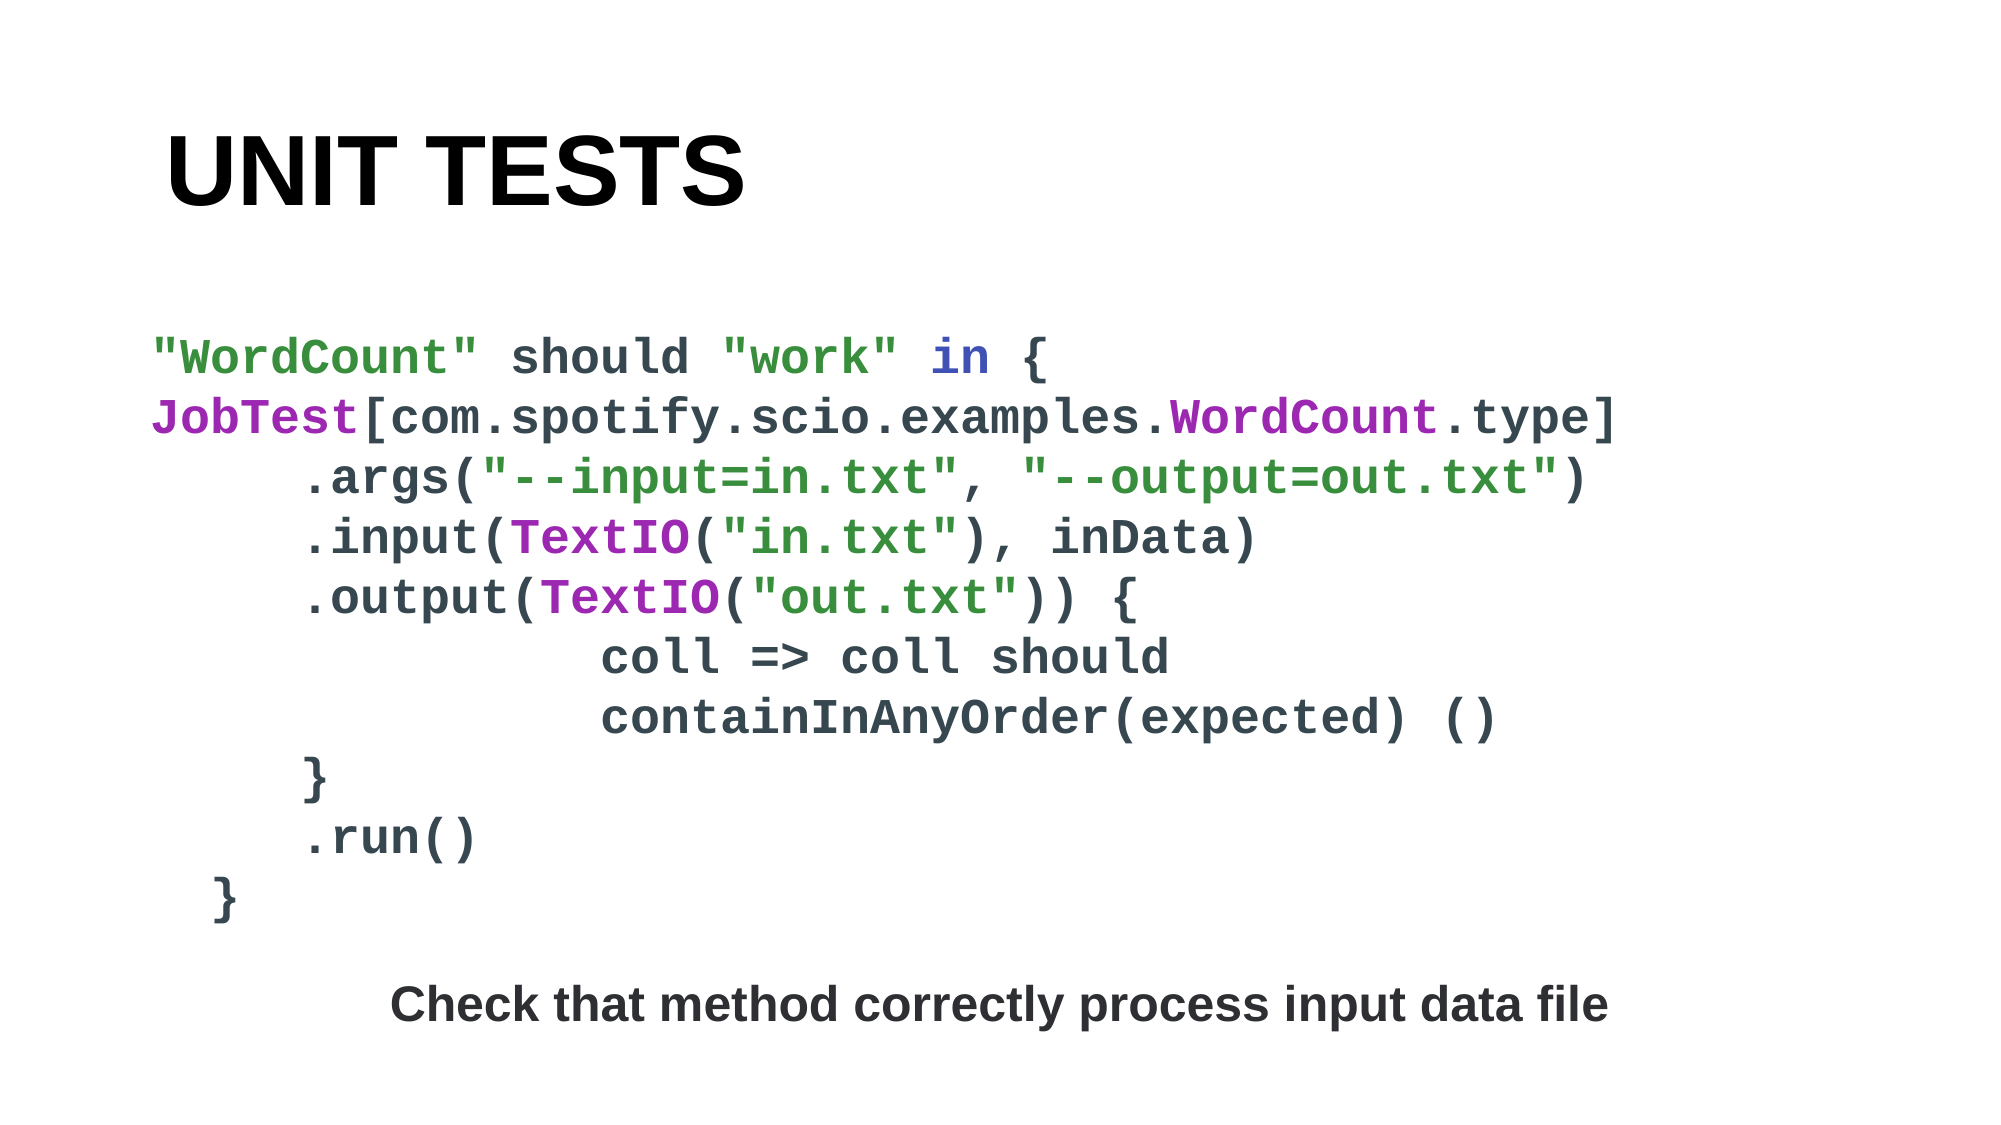

# UNIT TESTS
"WordCount" should "work" in { 	JobTest[com.spotify.scio.examples.WordCount.type] 			.args("--input=in.txt", "--output=out.txt") 				.input(TextIO("in.txt"), inData) 						.output(TextIO("out.txt")) {
			coll => coll should
			containInAnyOrder(expected) ()
	}
	.run()
  }
Check that method correctly process input data file